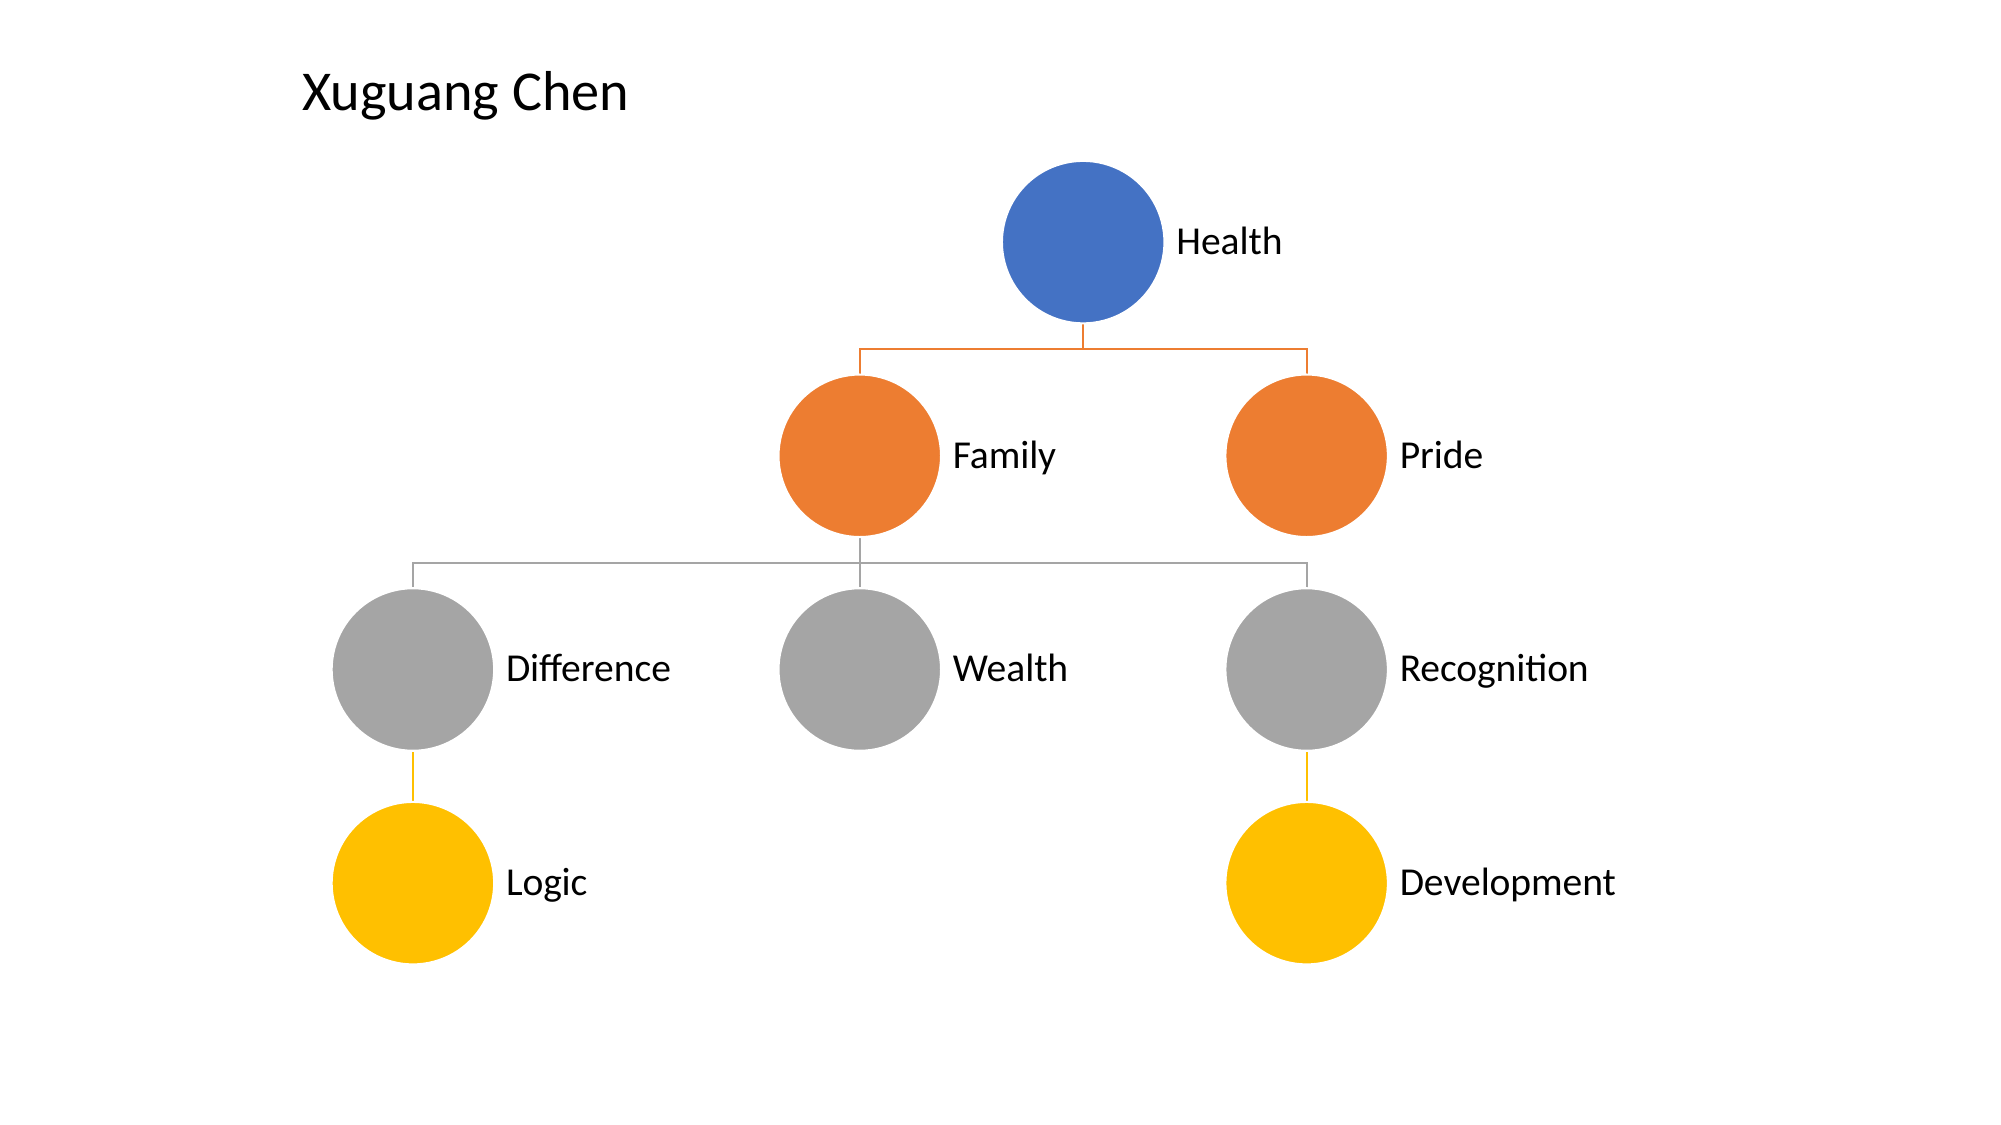

Xuguang Chen
Health
Family
Difference
Logic
Wealth
Recognition
Development
Pride